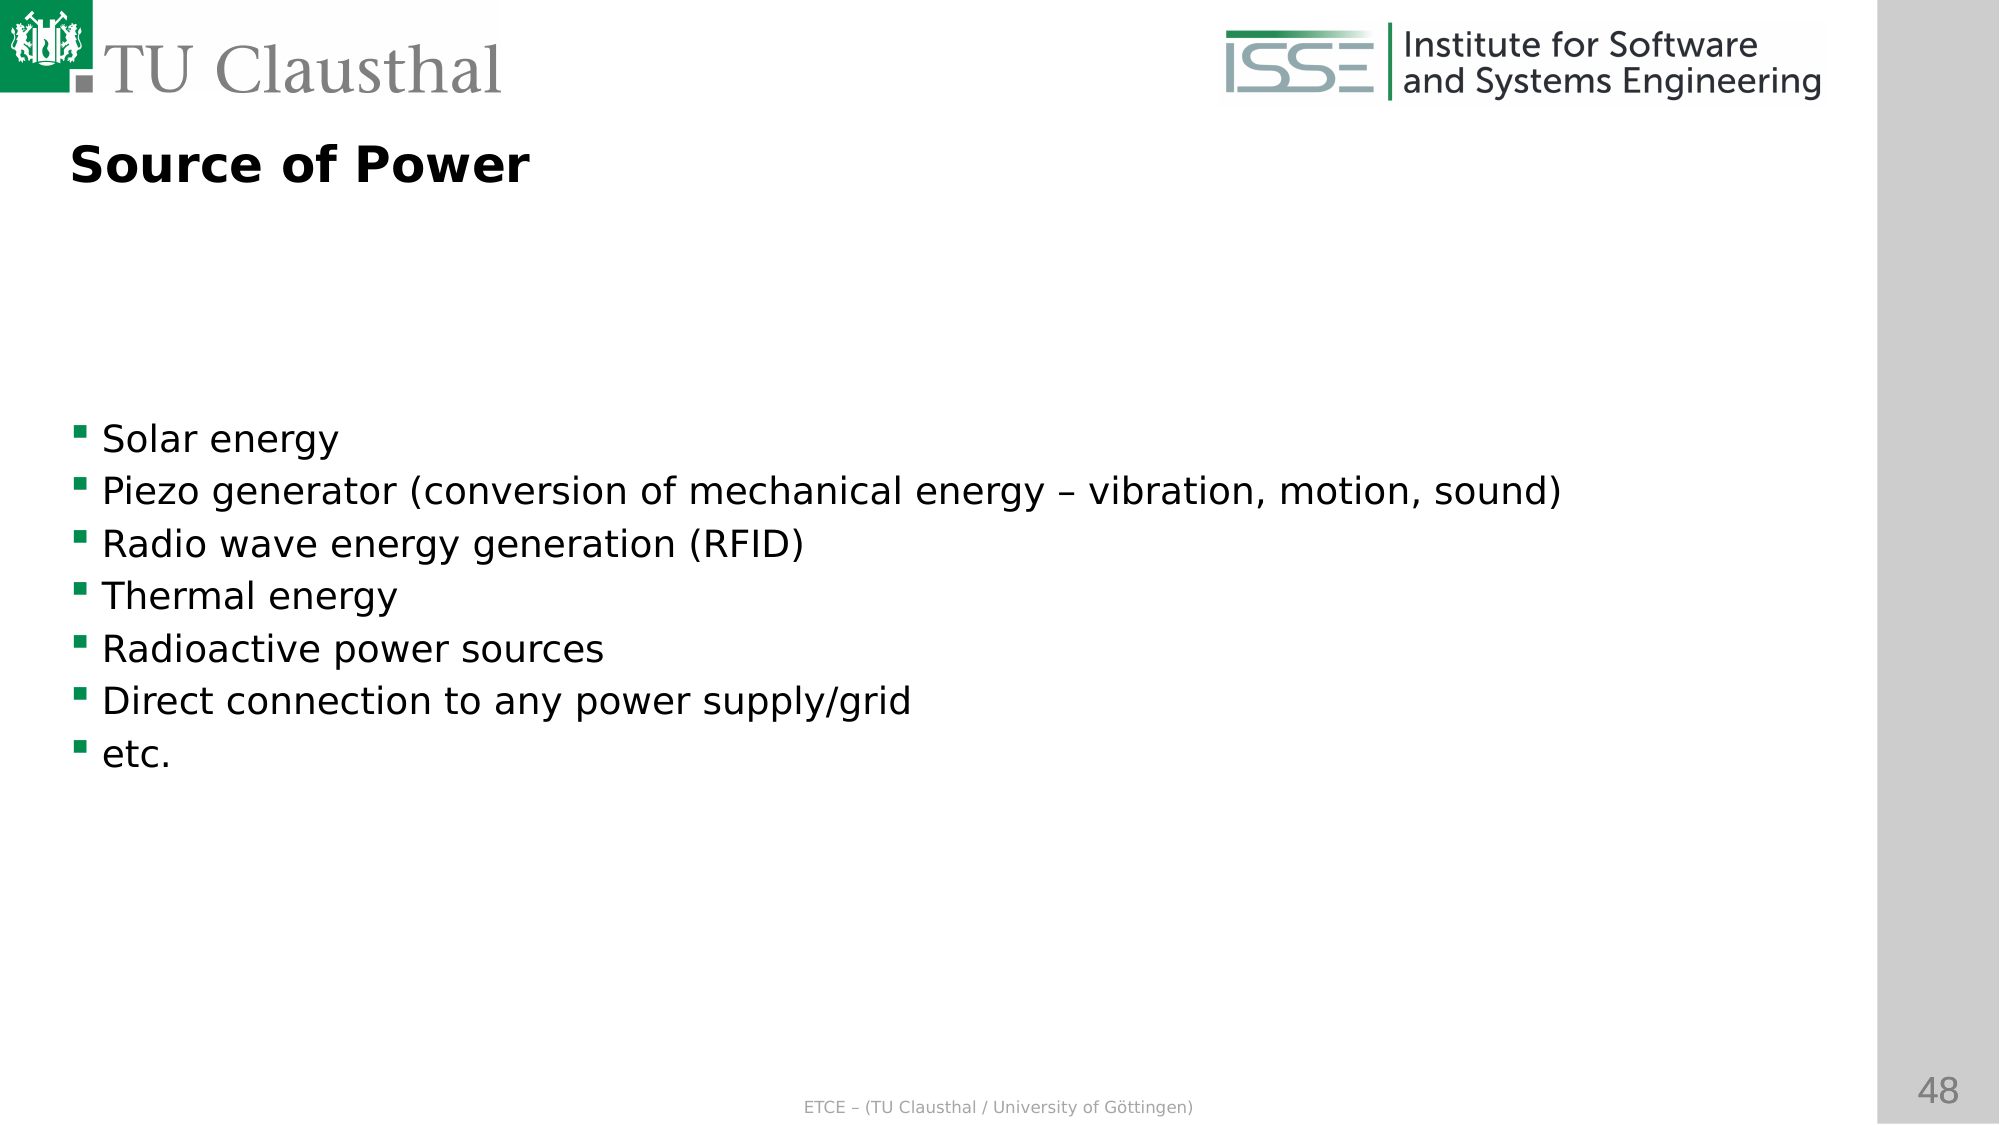

Source of Power
Solar energy
Piezo generator (conversion of mechanical energy – vibration, motion, sound)
Radio wave energy generation (RFID)
Thermal energy
Radioactive power sources
Direct connection to any power supply/grid
etc.